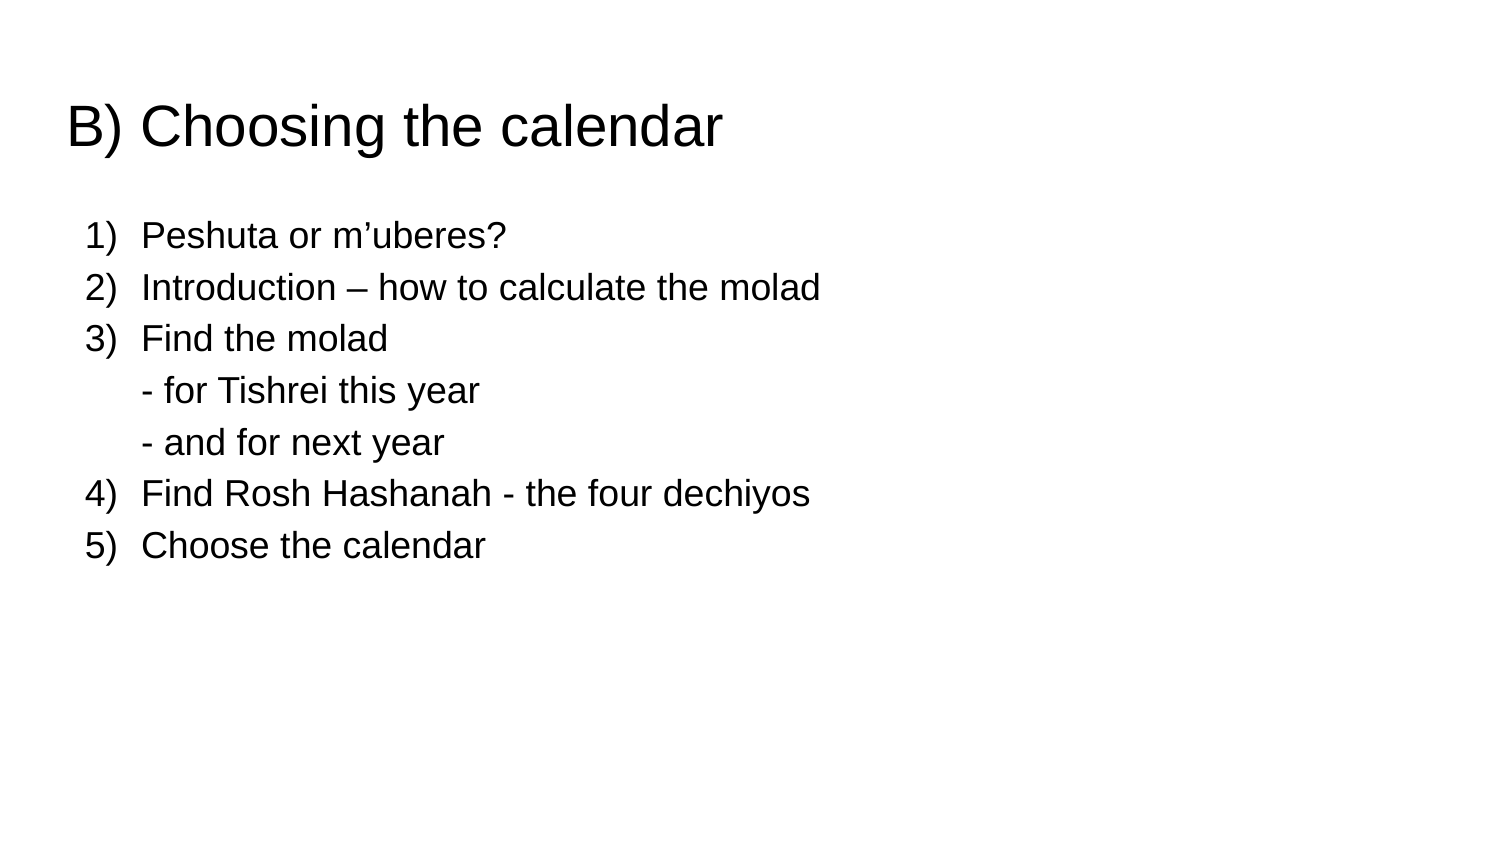

# B) Choosing the calendar
Peshuta or m’uberes?
Introduction – how to calculate the molad
Find the molad
- for Tishrei this year
- and for next year
Find Rosh Hashanah - the four dechiyos
Choose the calendar